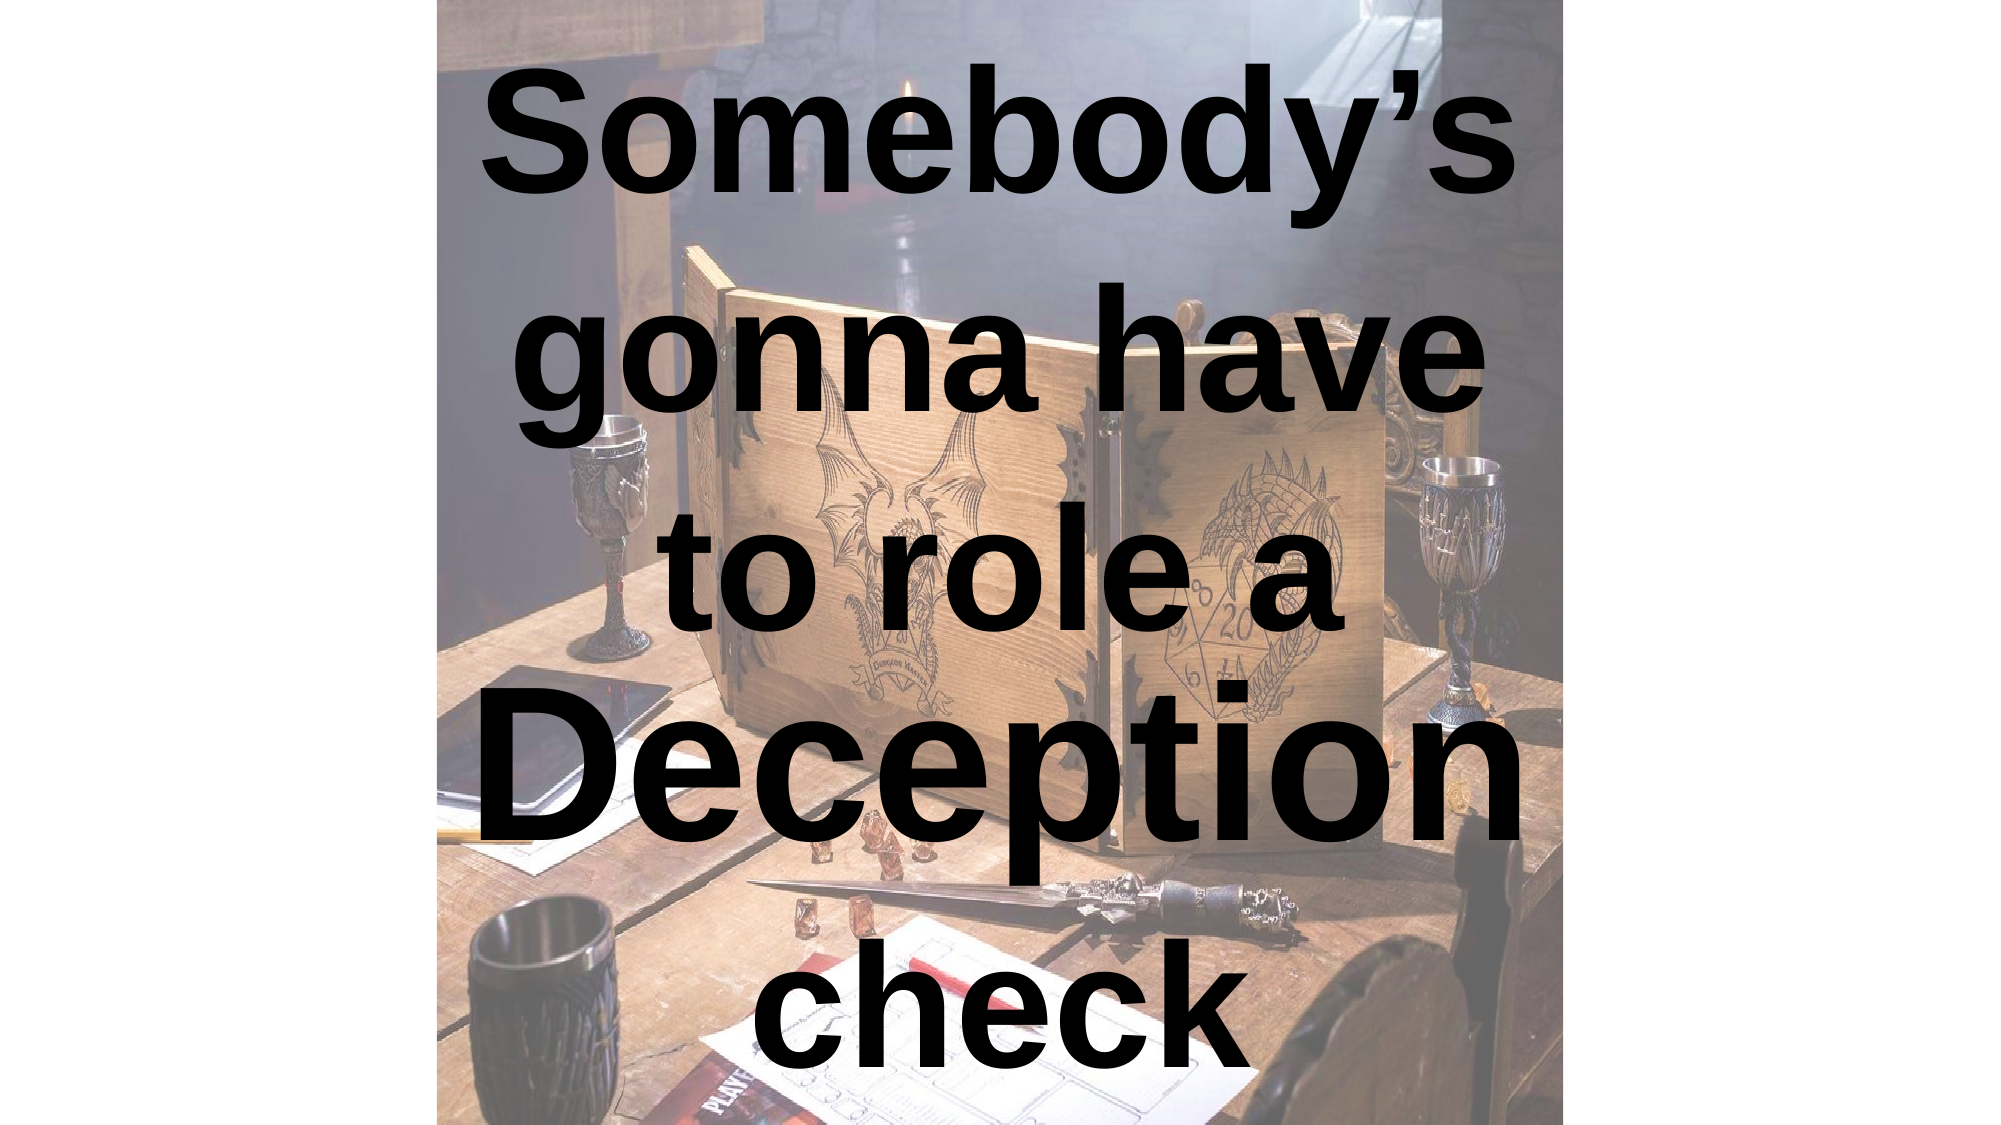

Somebody’s
gonna have
to role a
Deception
check